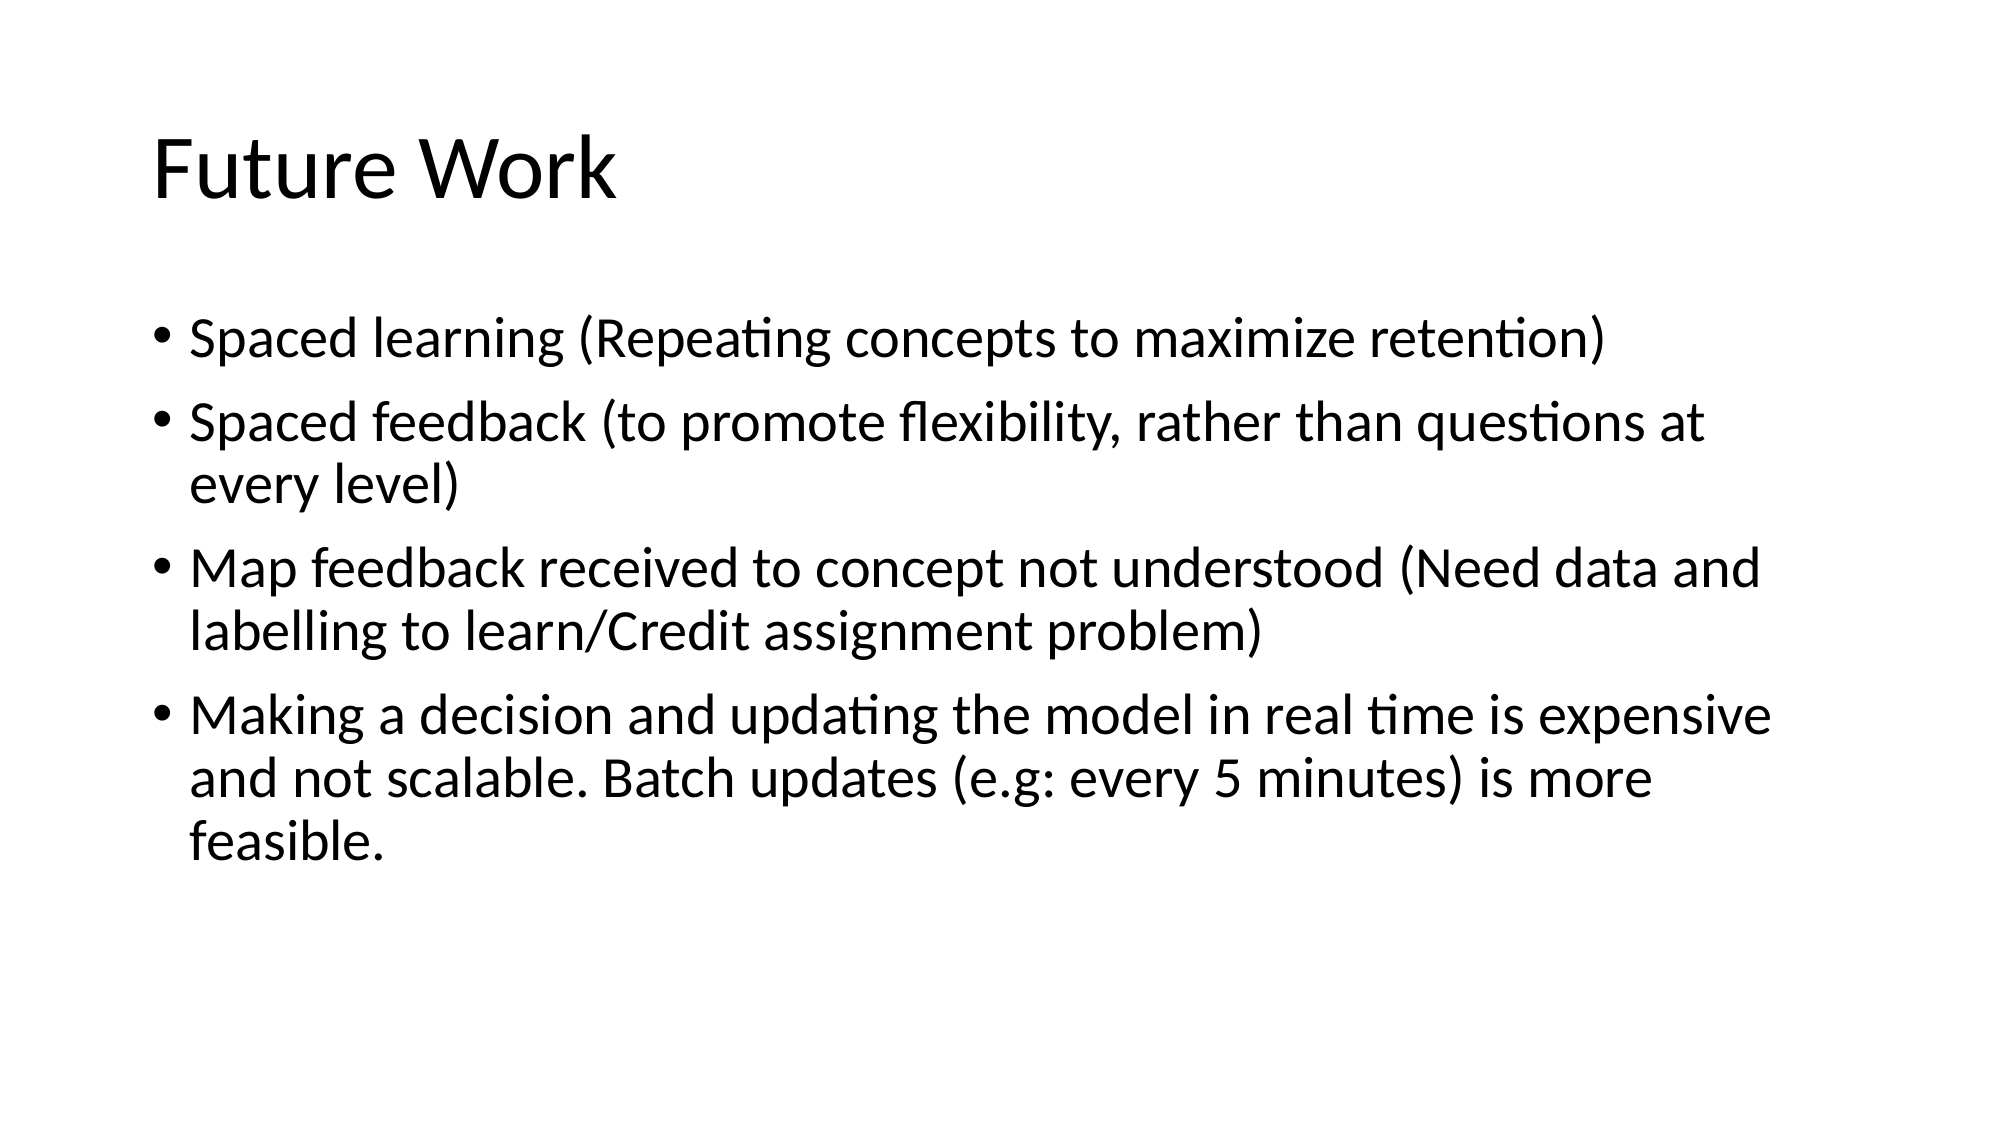

# Future Work
Spaced learning (Repeating concepts to maximize retention)
Spaced feedback (to promote flexibility, rather than questions at every level)
Map feedback received to concept not understood (Need data and labelling to learn/Credit assignment problem)
Making a decision and updating the model in real time is expensive and not scalable. Batch updates (e.g: every 5 minutes) is more feasible.